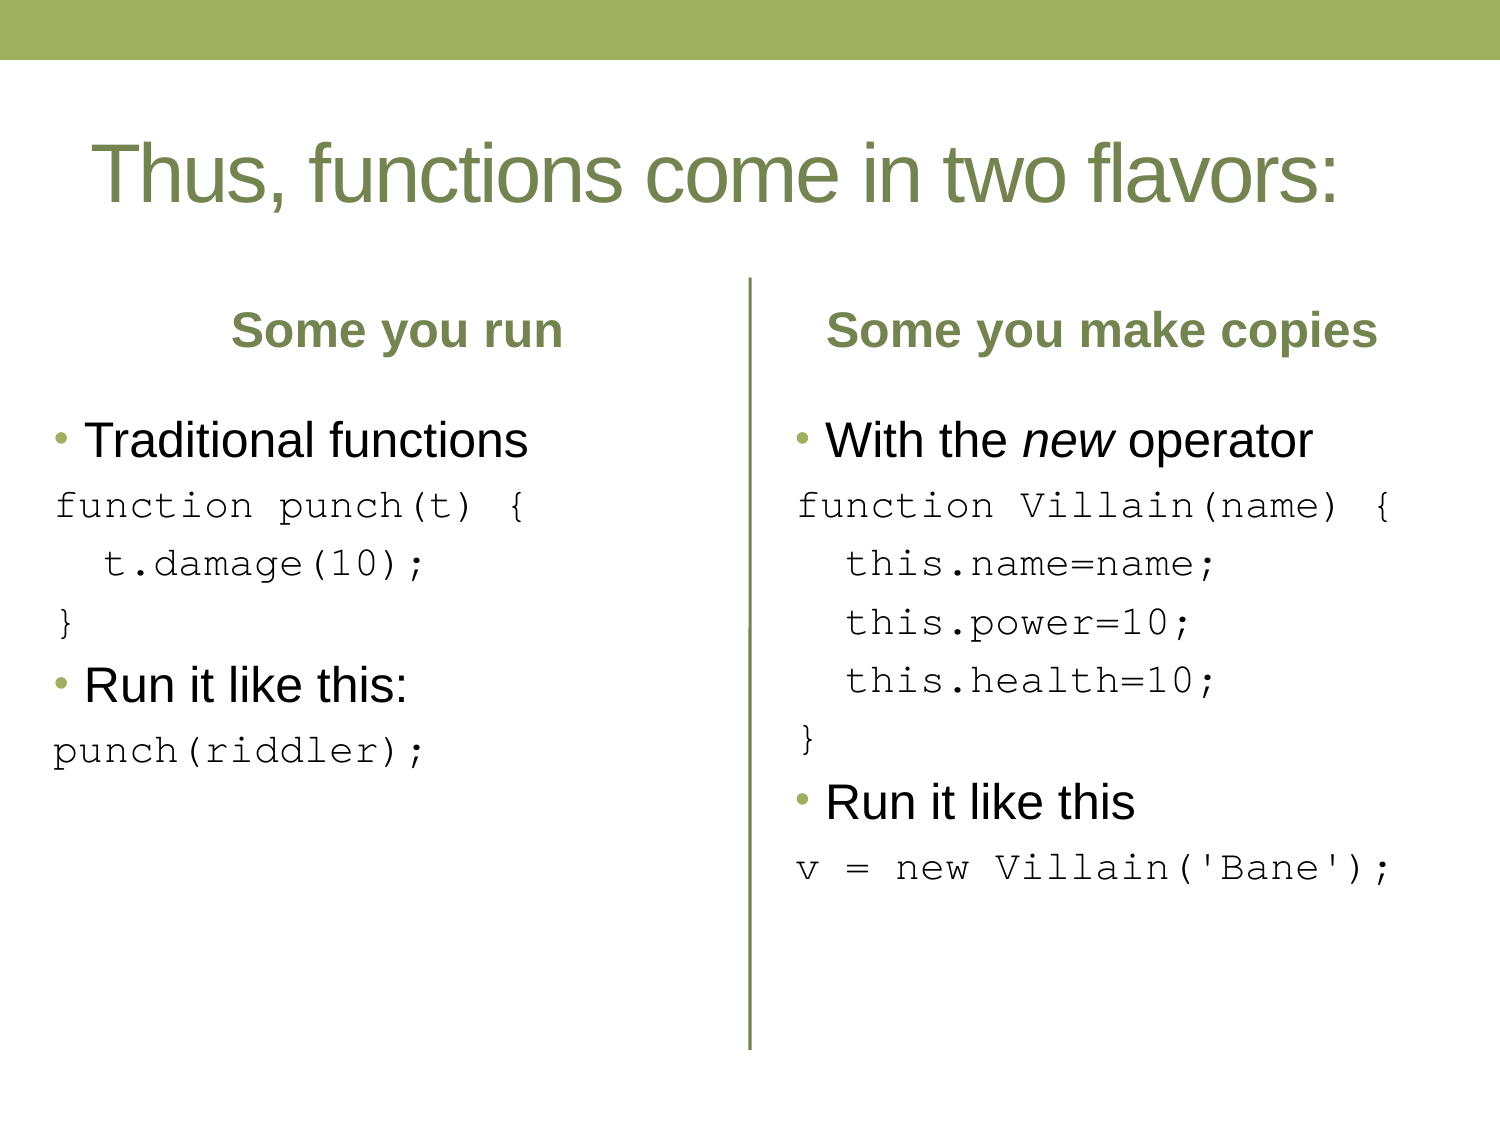

# Thus, functions come in two flavors:
Some you run
Some you make copies
Traditional functions
function punch(t) {
  t.damage(10);
}
Run it like this:
punch(riddler);
With the new operator
function Villain(name) {
  this.name=name;
  this.power=10;
  this.health=10;
}
Run it like this
v = new Villain('Bane');